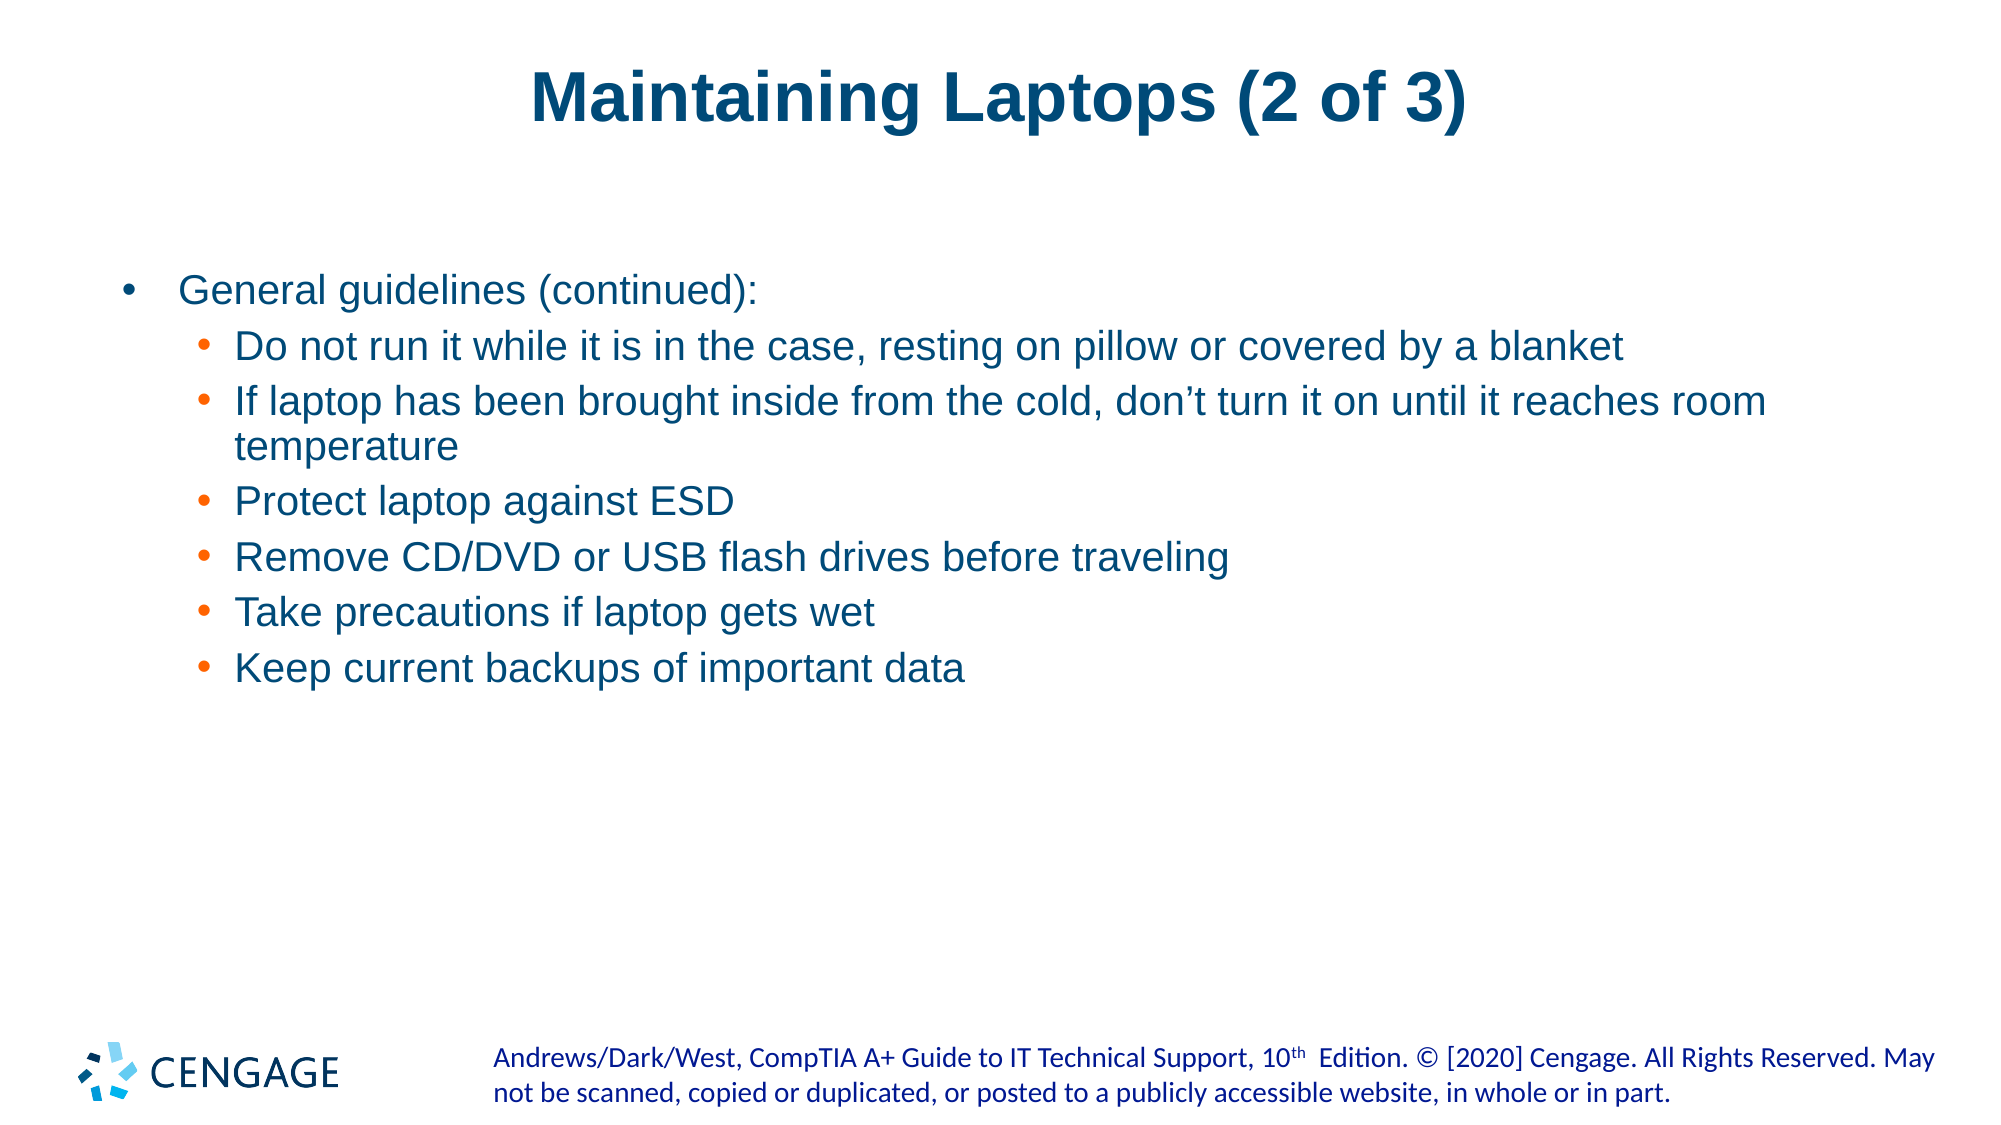

# Maintaining Laptops (2 of 3)
General guidelines (continued):
Do not run it while it is in the case, resting on pillow or covered by a blanket
If laptop has been brought inside from the cold, don’t turn it on until it reaches room temperature
Protect laptop against ESD
Remove CD/DVD or USB flash drives before traveling
Take precautions if laptop gets wet
Keep current backups of important data